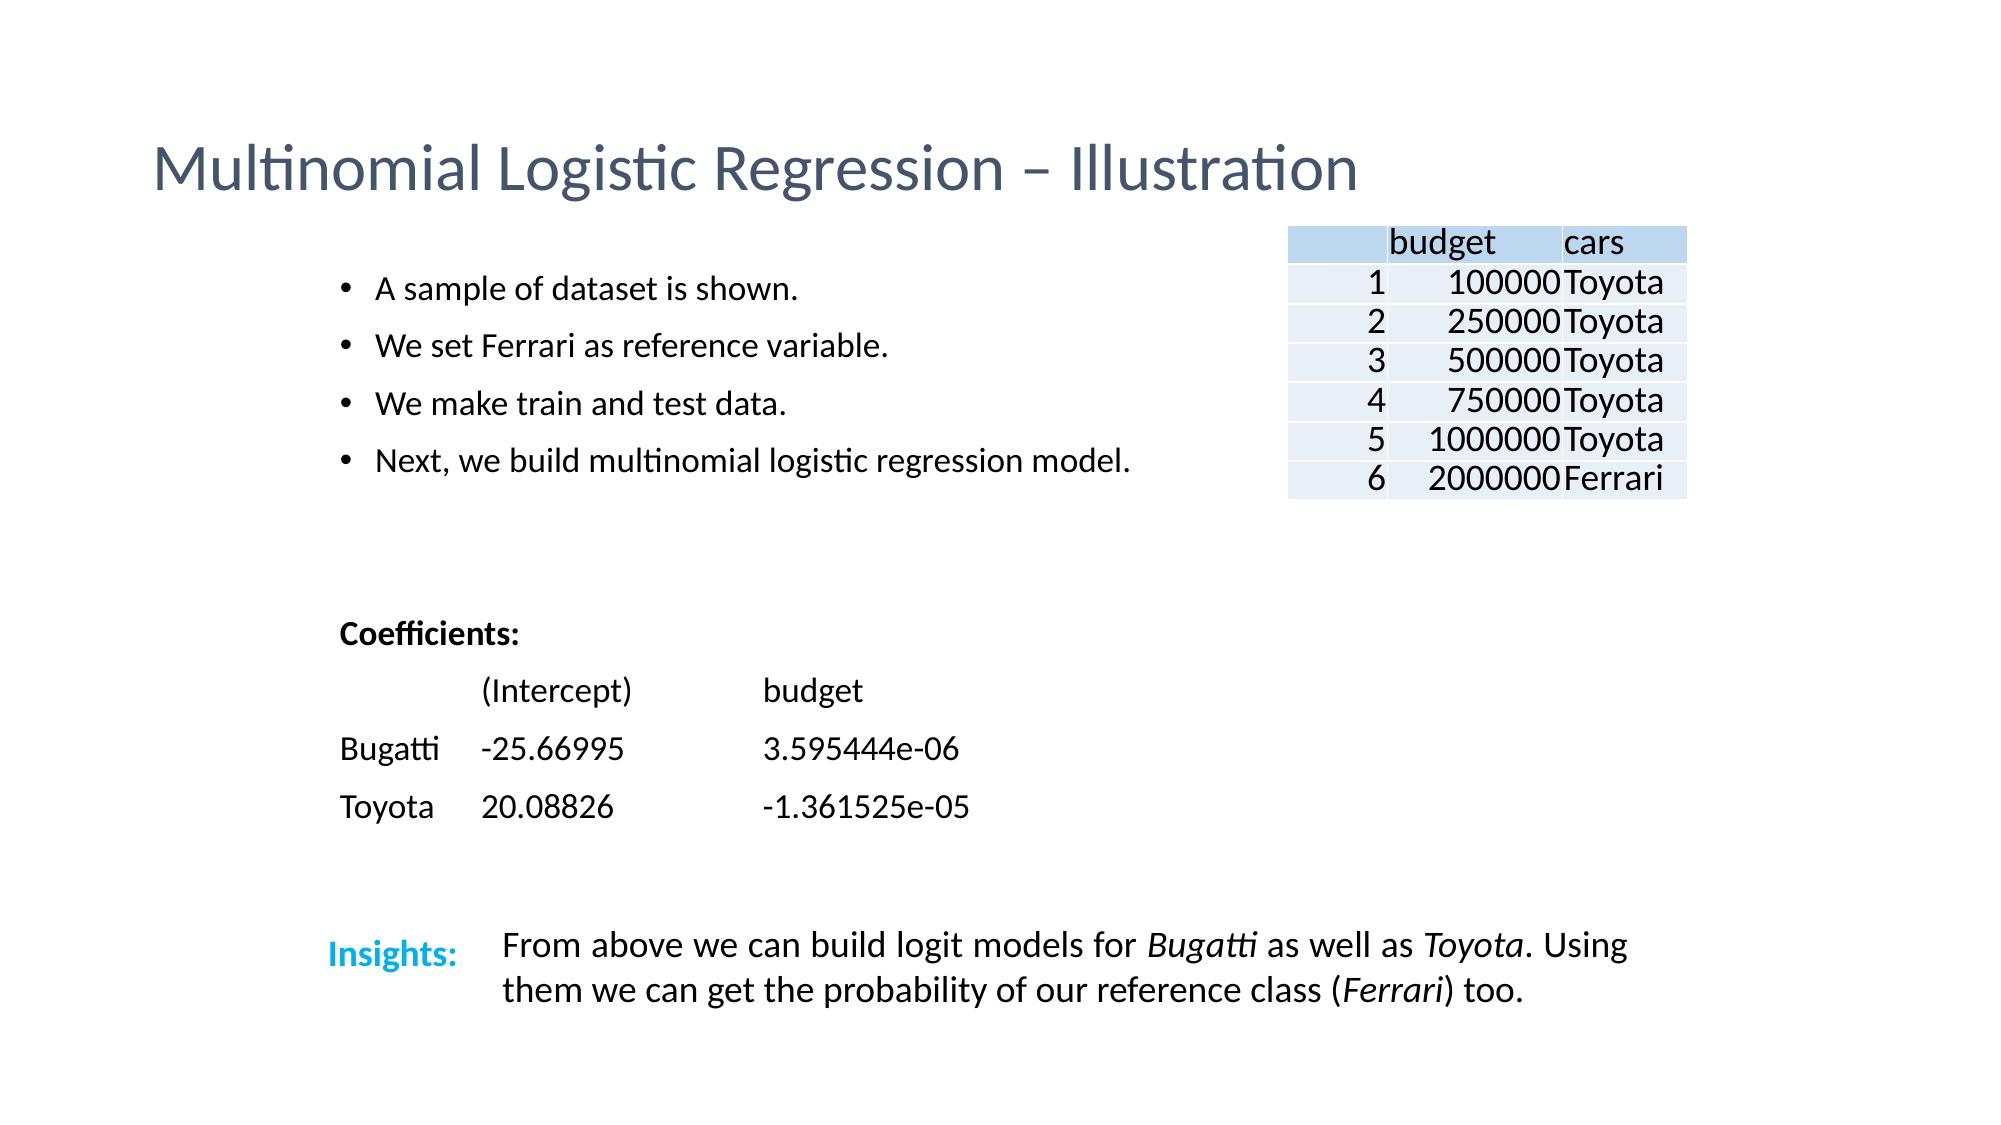

# Multinomial Logistic Regression – Illustration
|  | budget | cars |
| --- | --- | --- |
| 1 | 100000 | Toyota |
| 2 | 250000 | Toyota |
| 3 | 500000 | Toyota |
| 4 | 750000 | Toyota |
| 5 | 1000000 | Toyota |
| 6 | 2000000 | Ferrari |
A sample of dataset is shown.
We set Ferrari as reference variable.
We make train and test data.
Next, we build multinomial logistic regression model.

Coefficients:
	(Intercept)        	budget
Bugatti   	-25.66995  	3.595444e-06
Toyota     	20.08826 	-1.361525e-05
From above we can build logit models for Bugatti as well as Toyota. Using them we can get the probability of our reference class (Ferrari) too.
Insights: